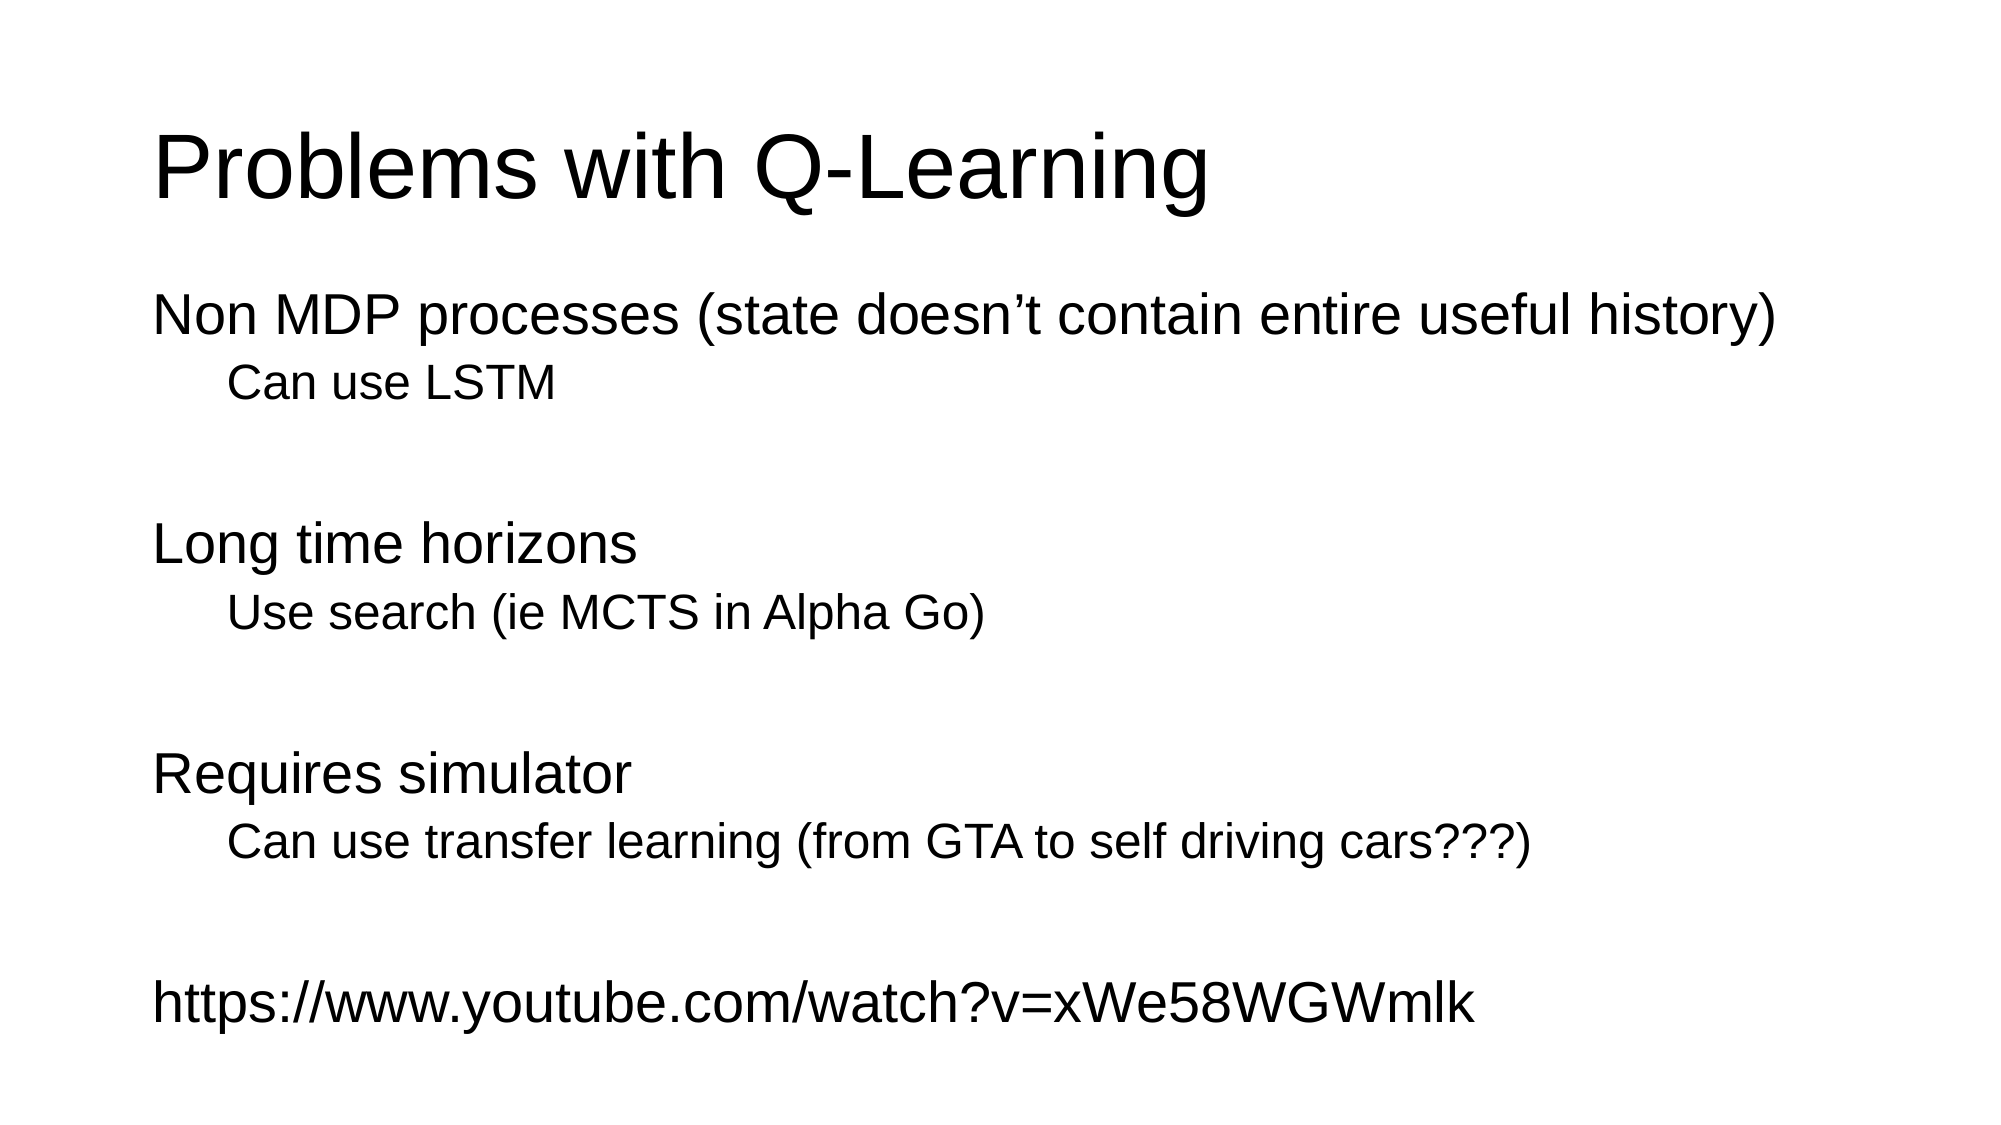

# Problems with Q-Learning
Non MDP processes (state doesn’t contain entire useful history)
Can use LSTM

Long time horizons
Use search (ie MCTS in Alpha Go)

Requires simulator
Can use transfer learning (from GTA to self driving cars???)

https://www.youtube.com/watch?v=xWe58WGWmlk